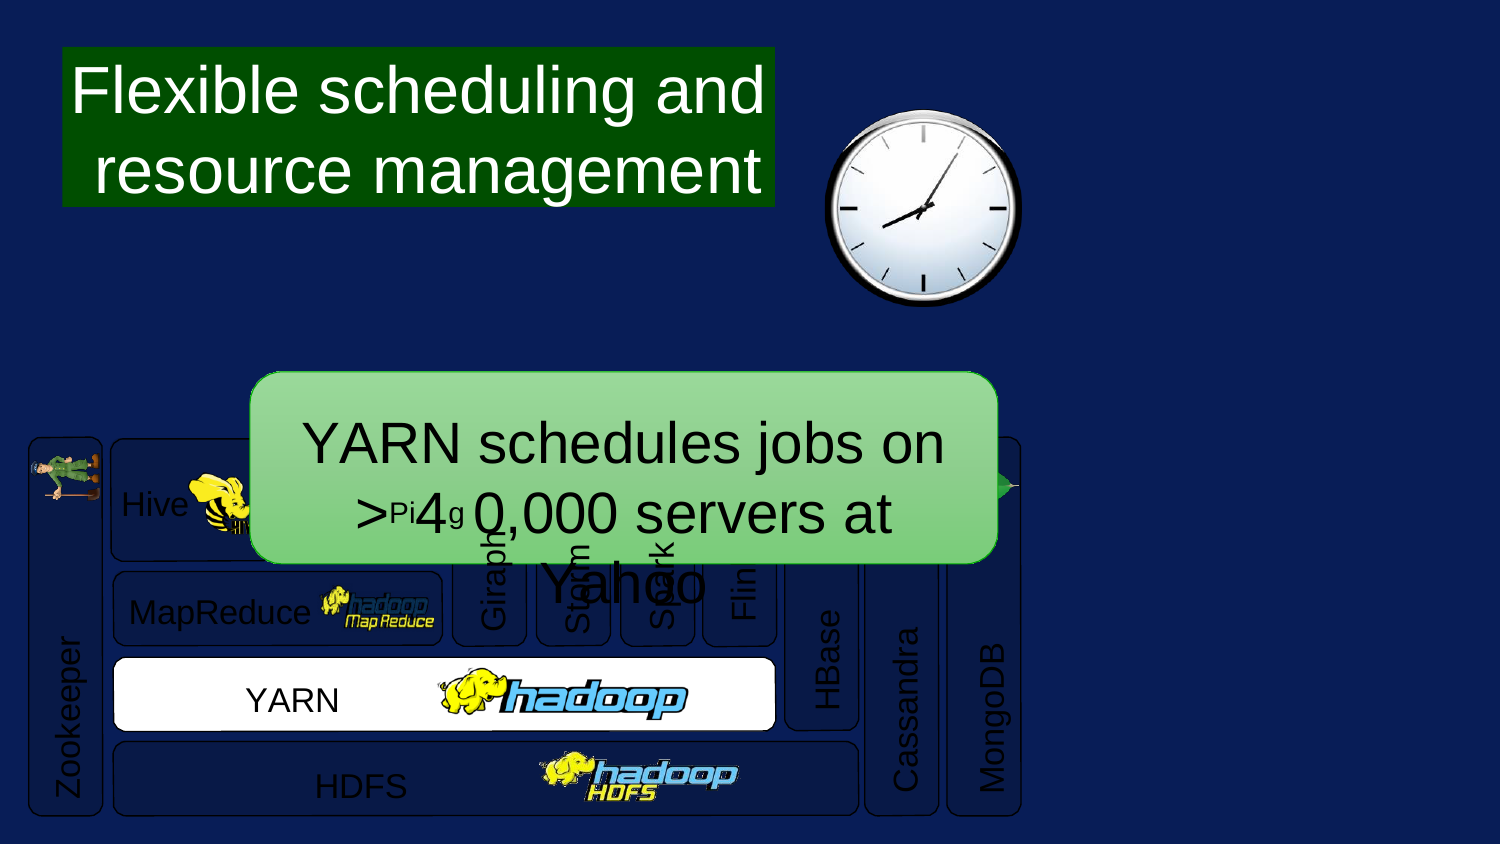

Flexible scheduling and
resource management

YARN schedules jobs on
>Pi4g 0,000 servers at Yahoo

Hive
Giraph
Spark
Storm
Flink

MapReduce

YARN

HDFS
HBase
Cassandra

Zookeeper

MongoDB